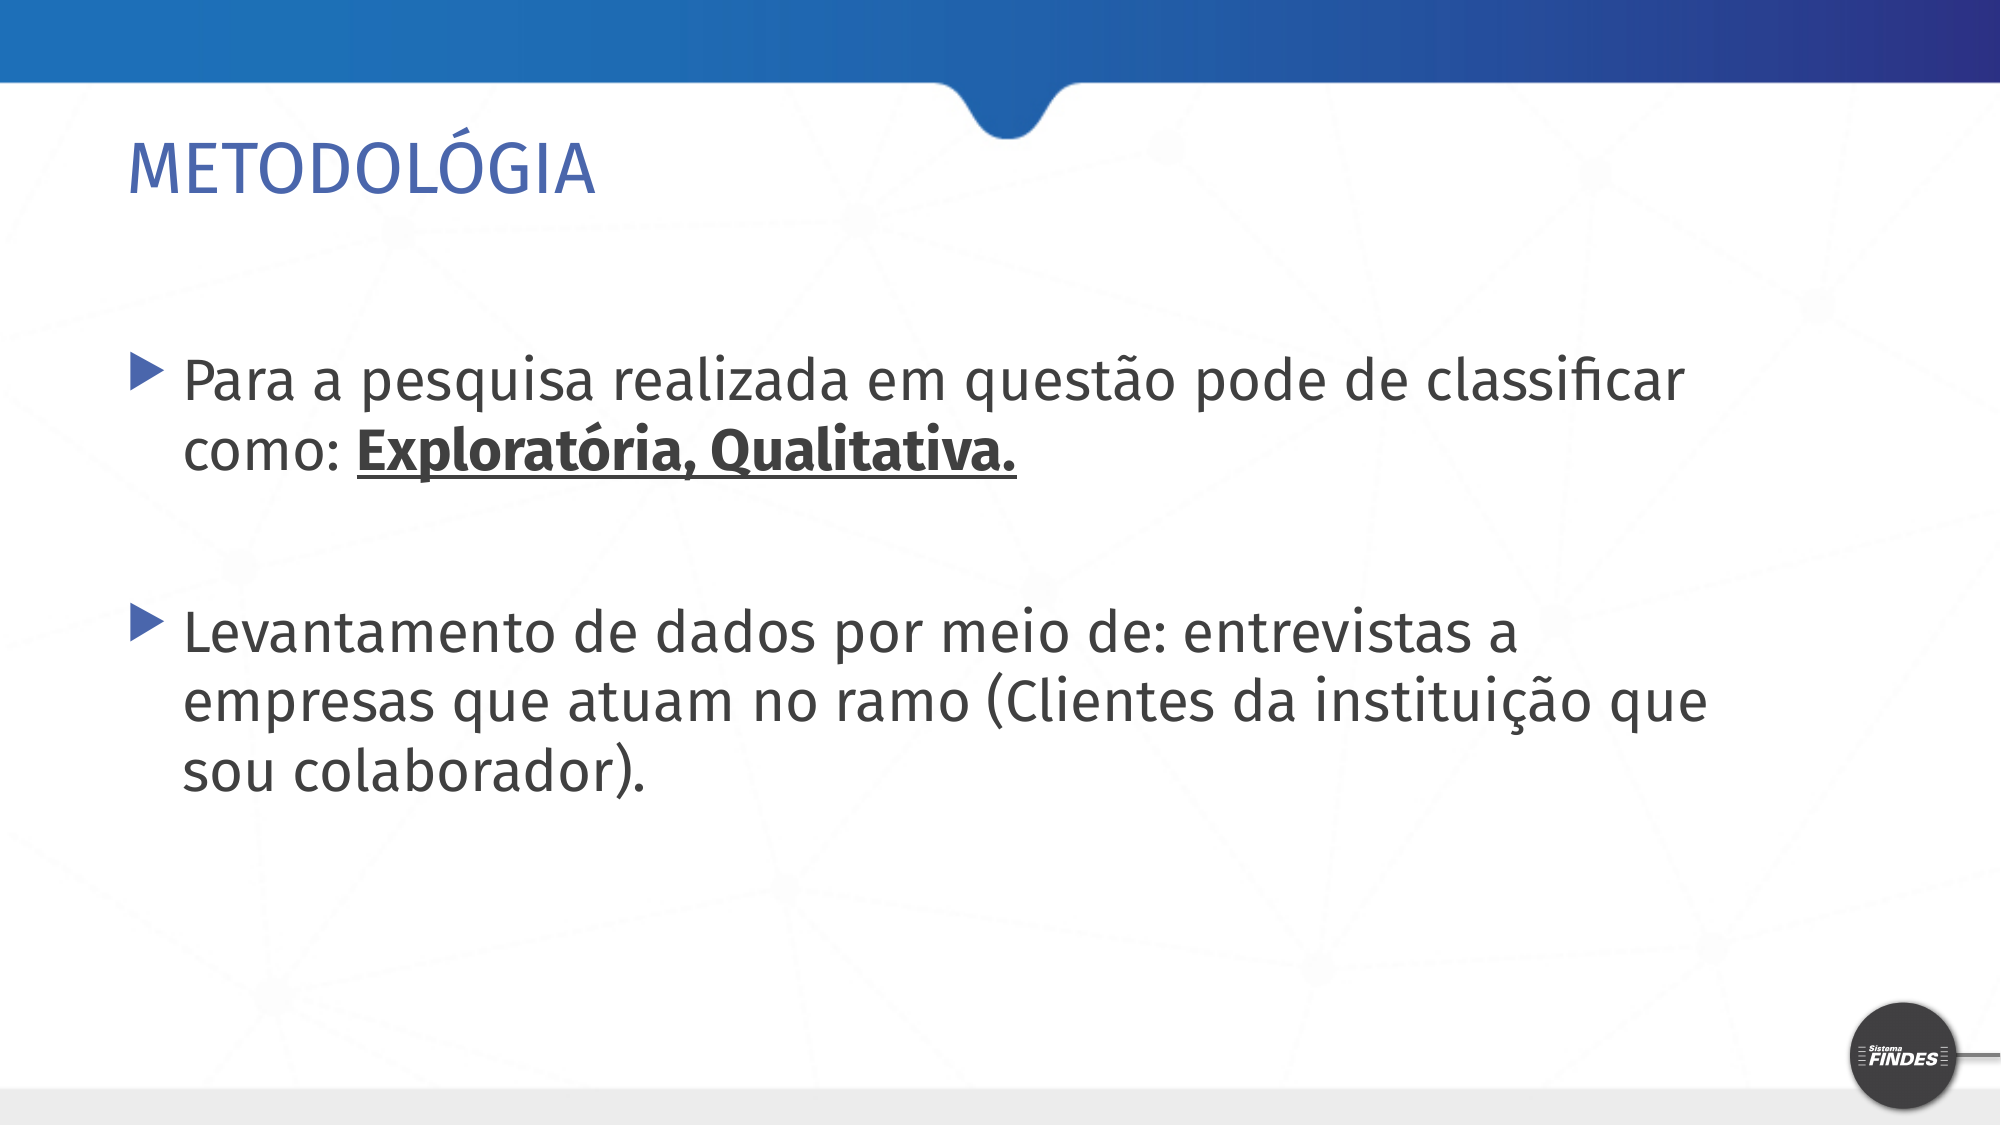

# METODOLÓGIA

Para a pesquisa realizada em questão pode de classificar como: Exploratória, Qualitativa.

Levantamento de dados por meio de: entrevistas a empresas que atuam no ramo (Clientes da instituição que sou colaborador).